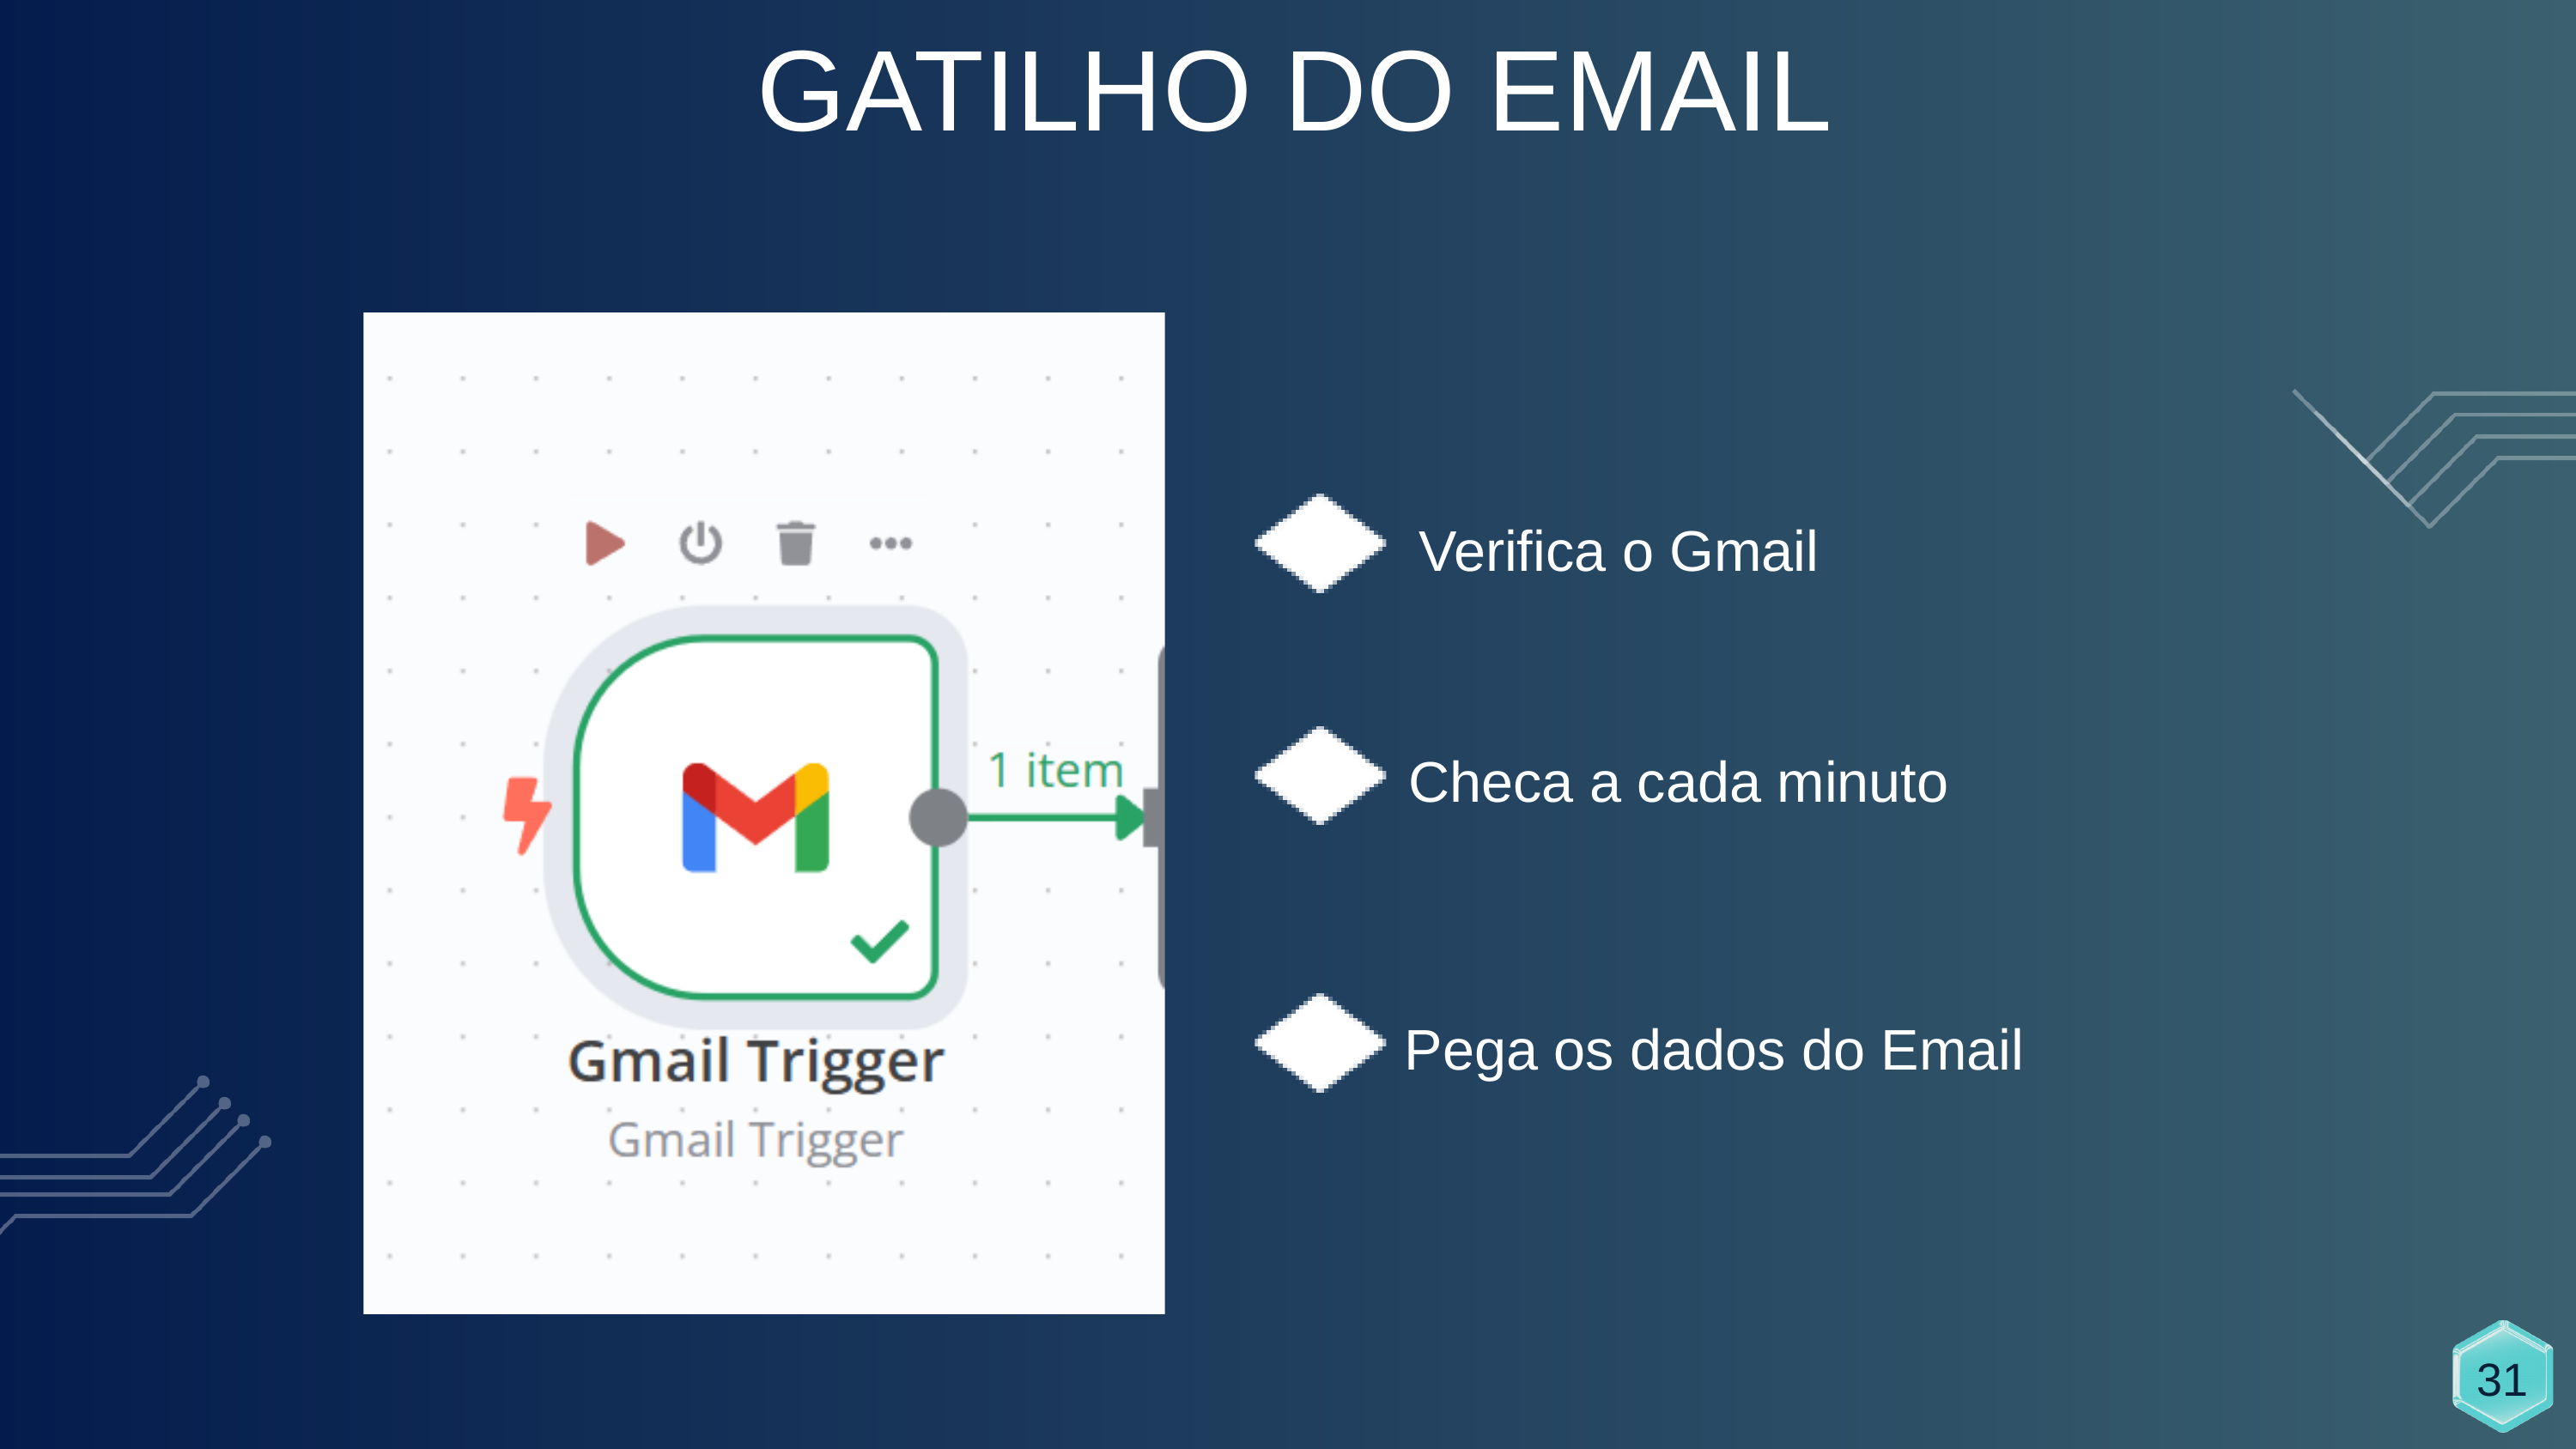

GATILHO DO EMAIL

Verifica o Gmail

Checa a cada minuto

Pega os dados do Email

31